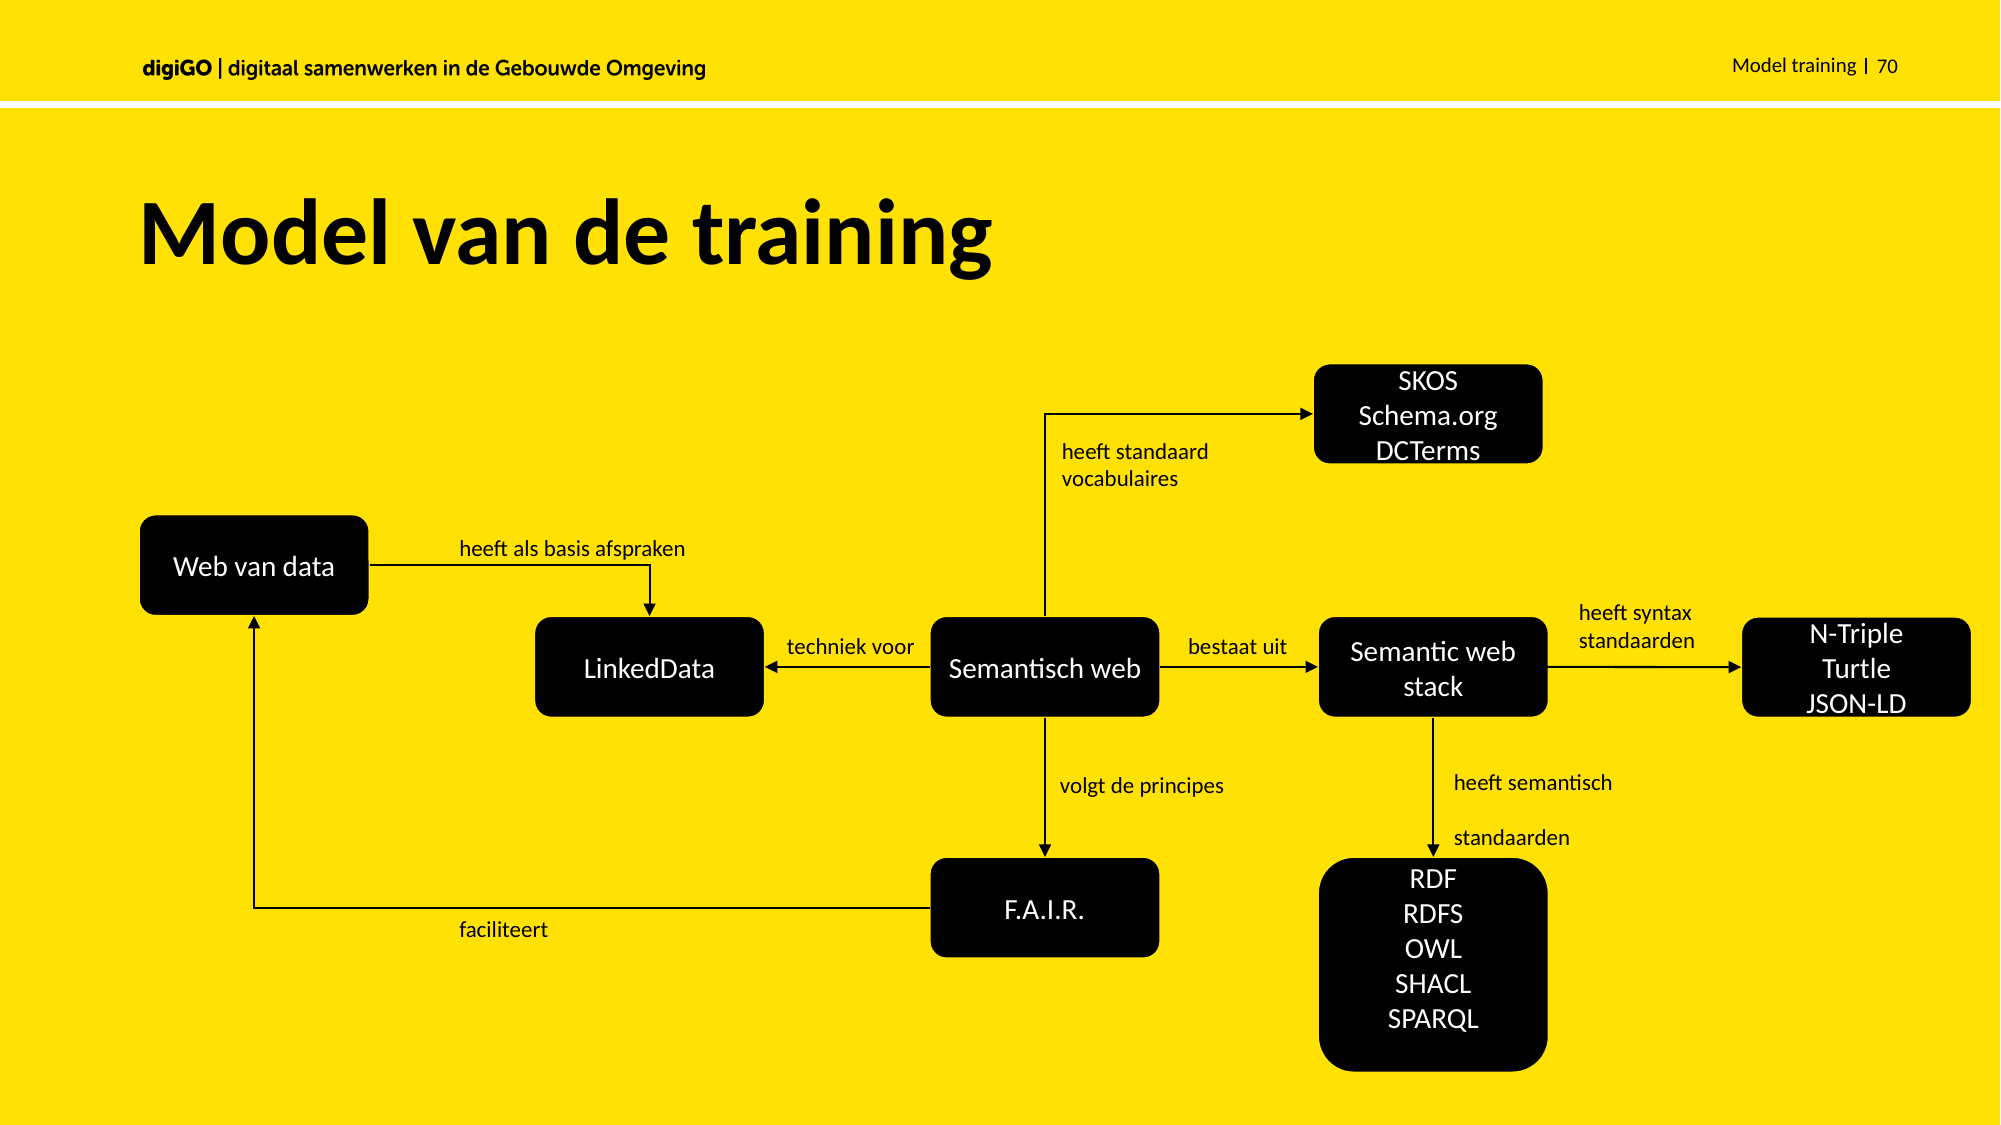

Model training
70
# Model van de training
SKOS
Schema.org
DCTerms
heeft standaard vocabulaires
Web van data
heeft als basis afspraken
heeft syntax
standaarden
LinkedData
Semantisch web
Semantic web stack
N-Triple
Turtle
JSON-LD
techniek voor
bestaat uit
heeft semantisch
standaarden
volgt de principes
F.A.I.R.
RDF
RDFS
OWL
SHACL
SPARQL
faciliteert